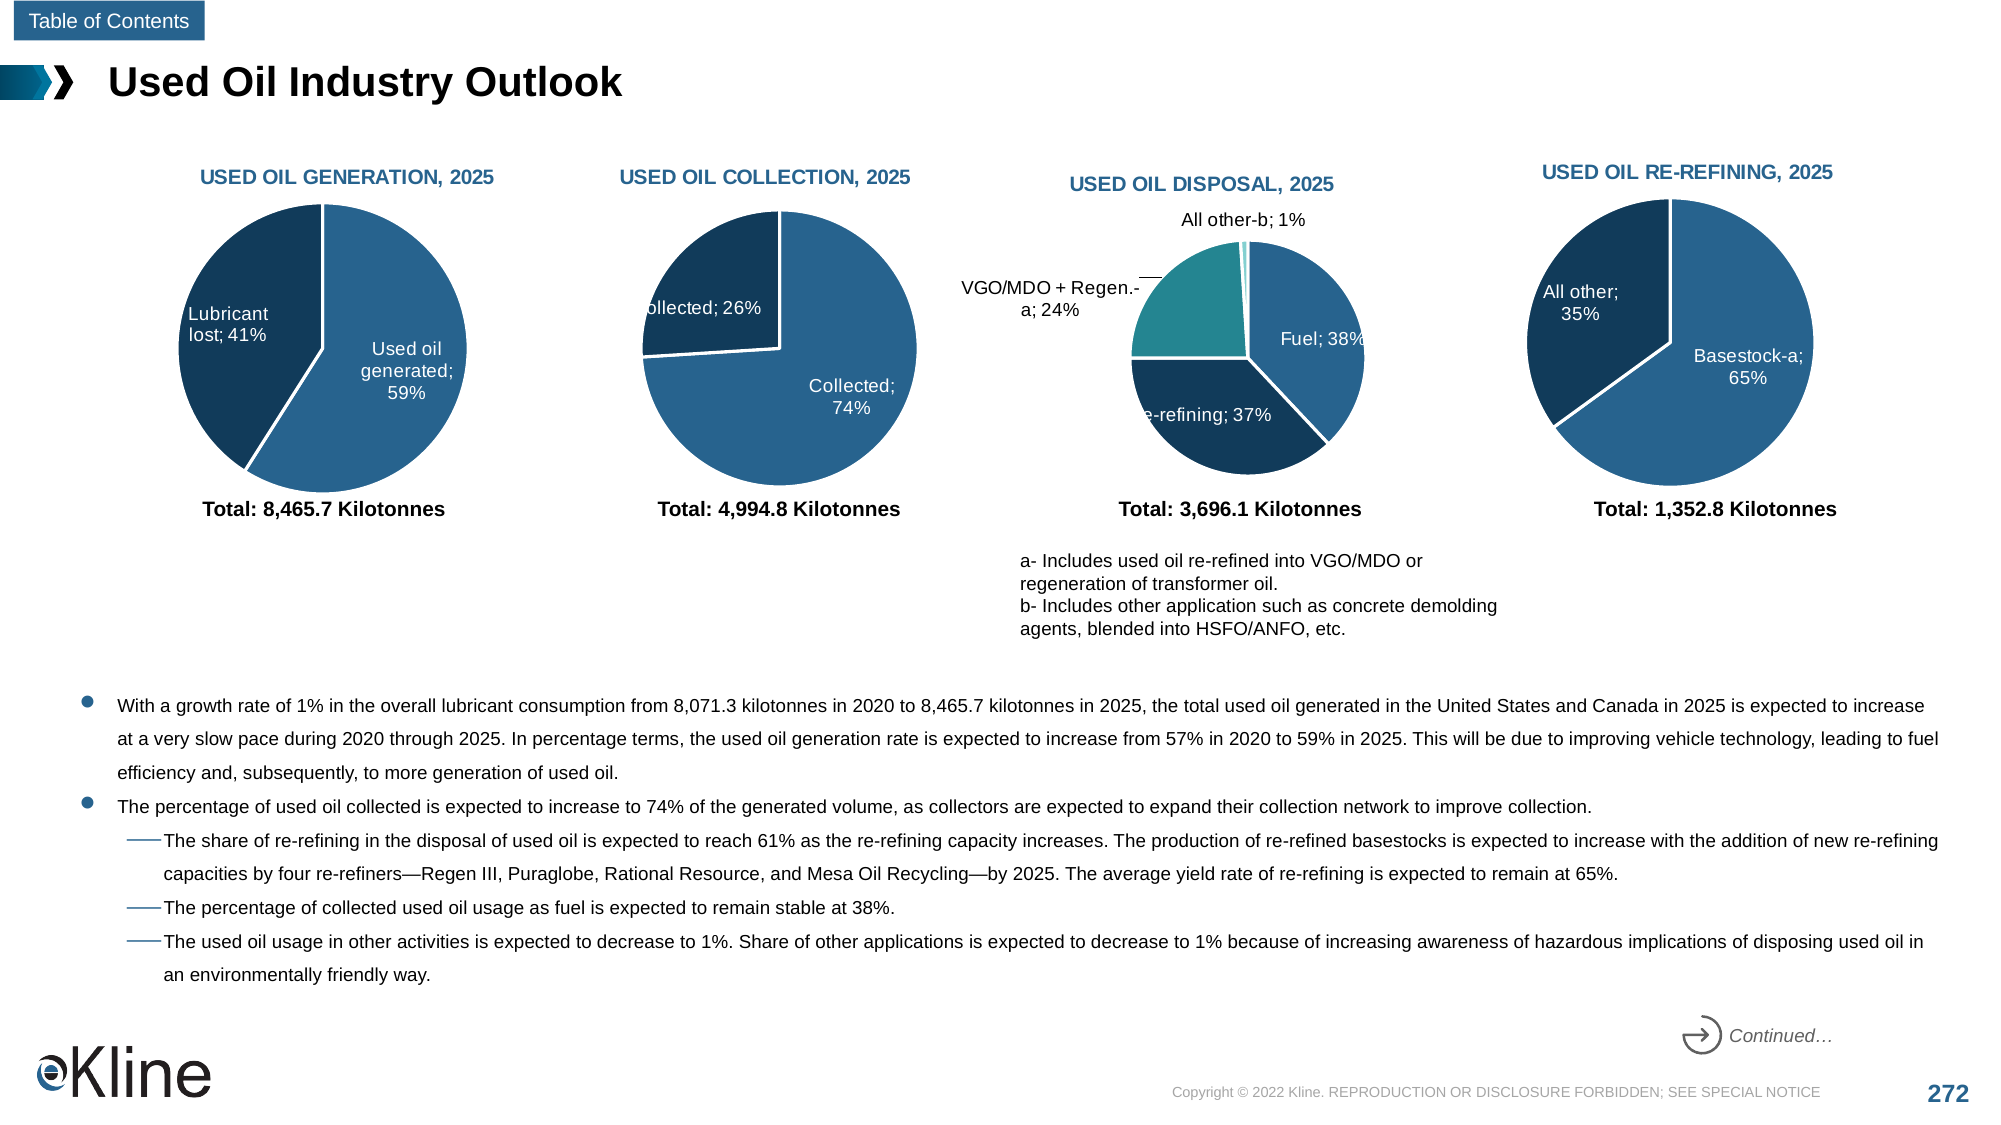

# Used Oil Industry Outlook

### Chart: USED OIL RE-REFINING, 2025

| Category | Sales |
|---|---|
| Basestock-a | 0.65 |
| All other | 0.35 |

### Chart: USED OIL GENERATION, 2025

| Category | Sales |
|---|---|
| Used oil generated | 0.59 |
| Lubricant lost | 0.41 |

### Chart: USED OIL COLLECTION, 2025

| Category | Sales |
|---|---|
| Collected | 0.74 |
| Not collected | 0.26 |

### Chart: USED OIL DISPOSAL, 2025

| Category | Sales |
|---|---|
| Fuel | 0.38 |
| Re-refining | 0.37 |
| VGO/MDO + Regen.-a | 0.24 |
| All other-b | 0.01 |
Total: 8,465.7 Kilotonnes
Total: 4,994.8 Kilotonnes
Total: 3,696.1 Kilotonnes
Total: 1,352.8 Kilotonnes
a- Includes used oil re-refined into VGO/MDO or regeneration of transformer oil.
b- Includes other application such as concrete demolding agents, blended into HSFO/ANFO, etc.
With a growth rate of 1% in the overall lubricant consumption from 8,071.3 kilotonnes in 2020 to 8,465.7 kilotonnes in 2025, the total used oil generated in the United States and Canada in 2025 is expected to increase at a very slow pace during 2020 through 2025. In percentage terms, the used oil generation rate is expected to increase from 57% in 2020 to 59% in 2025. This will be due to improving vehicle technology, leading to fuel efficiency and, subsequently, to more generation of used oil.
The percentage of used oil collected is expected to increase to 74% of the generated volume, as collectors are expected to expand their collection network to improve collection.
The share of re-refining in the disposal of used oil is expected to reach 61% as the re-refining capacity increases. The production of re-refined basestocks is expected to increase with the addition of new re-refining capacities by four re-refiners—Regen III, Puraglobe, Rational Resource, and Mesa Oil Recycling—by 2025. The average yield rate of re-refining is expected to remain at 65%.
The percentage of collected used oil usage as fuel is expected to remain stable at 38%.
The used oil usage in other activities is expected to decrease to 1%. Share of other applications is expected to decrease to 1% because of increasing awareness of hazardous implications of disposing used oil in an environmentally friendly way.

Continued…